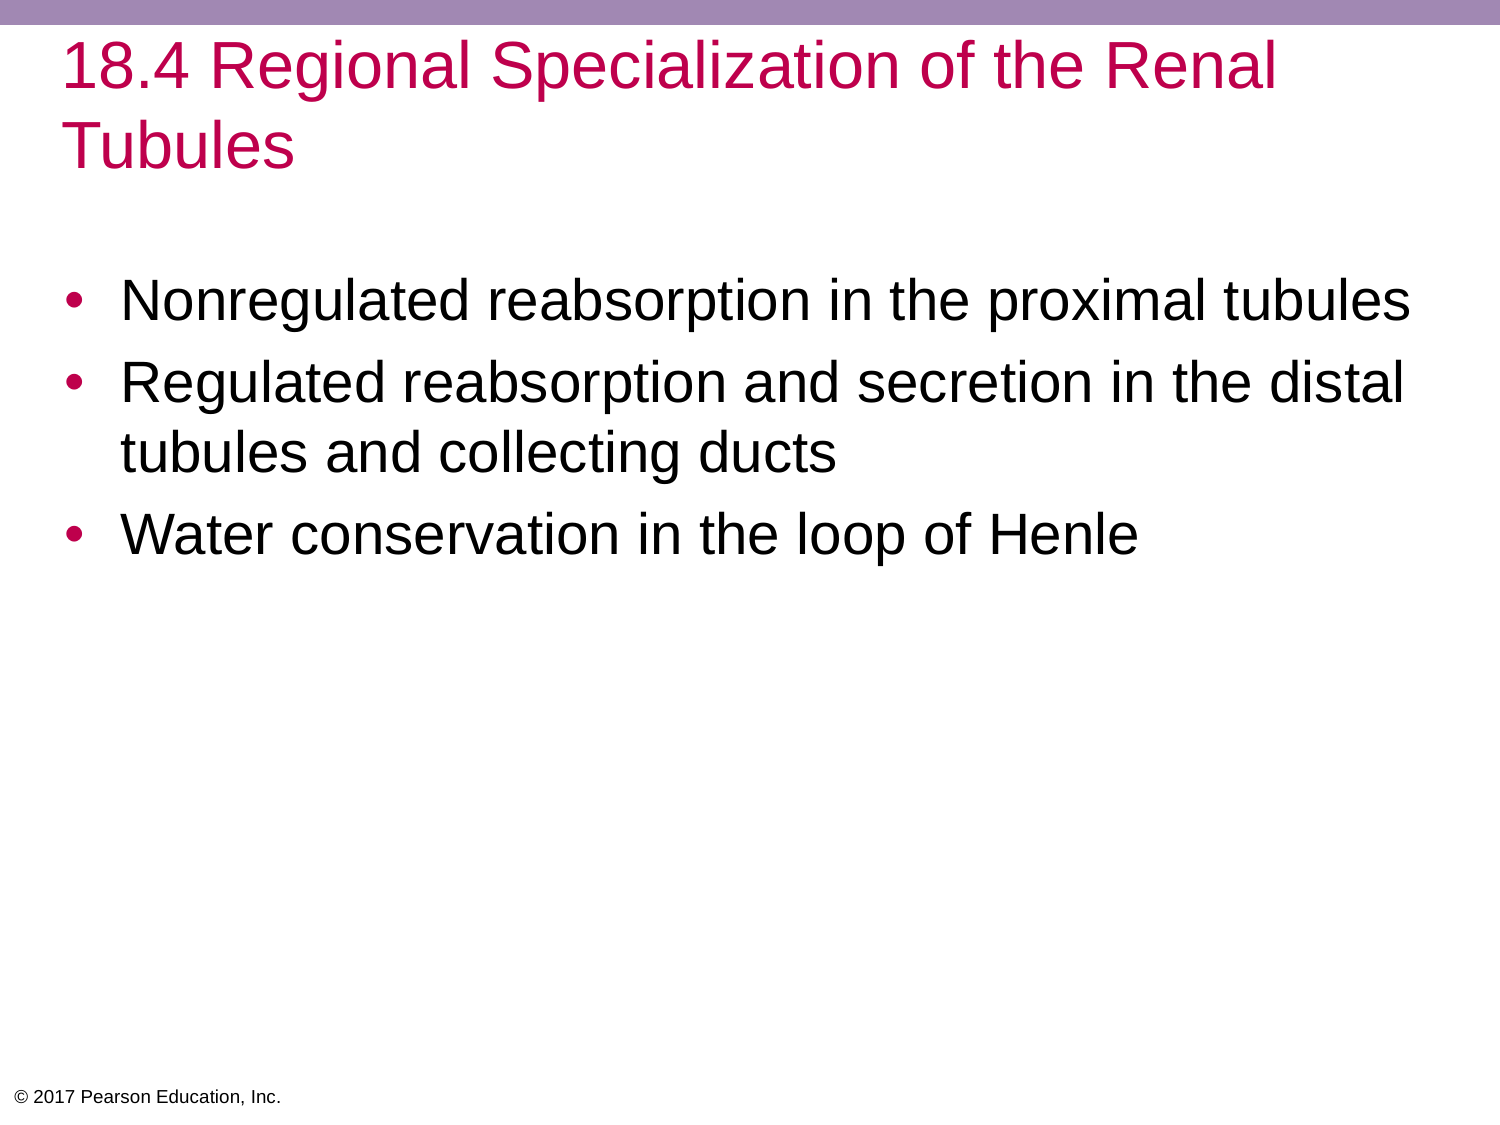

# 18.4 Regional Specialization of the Renal Tubules
Nonregulated reabsorption in the proximal tubules
Regulated reabsorption and secretion in the distal tubules and collecting ducts
Water conservation in the loop of Henle